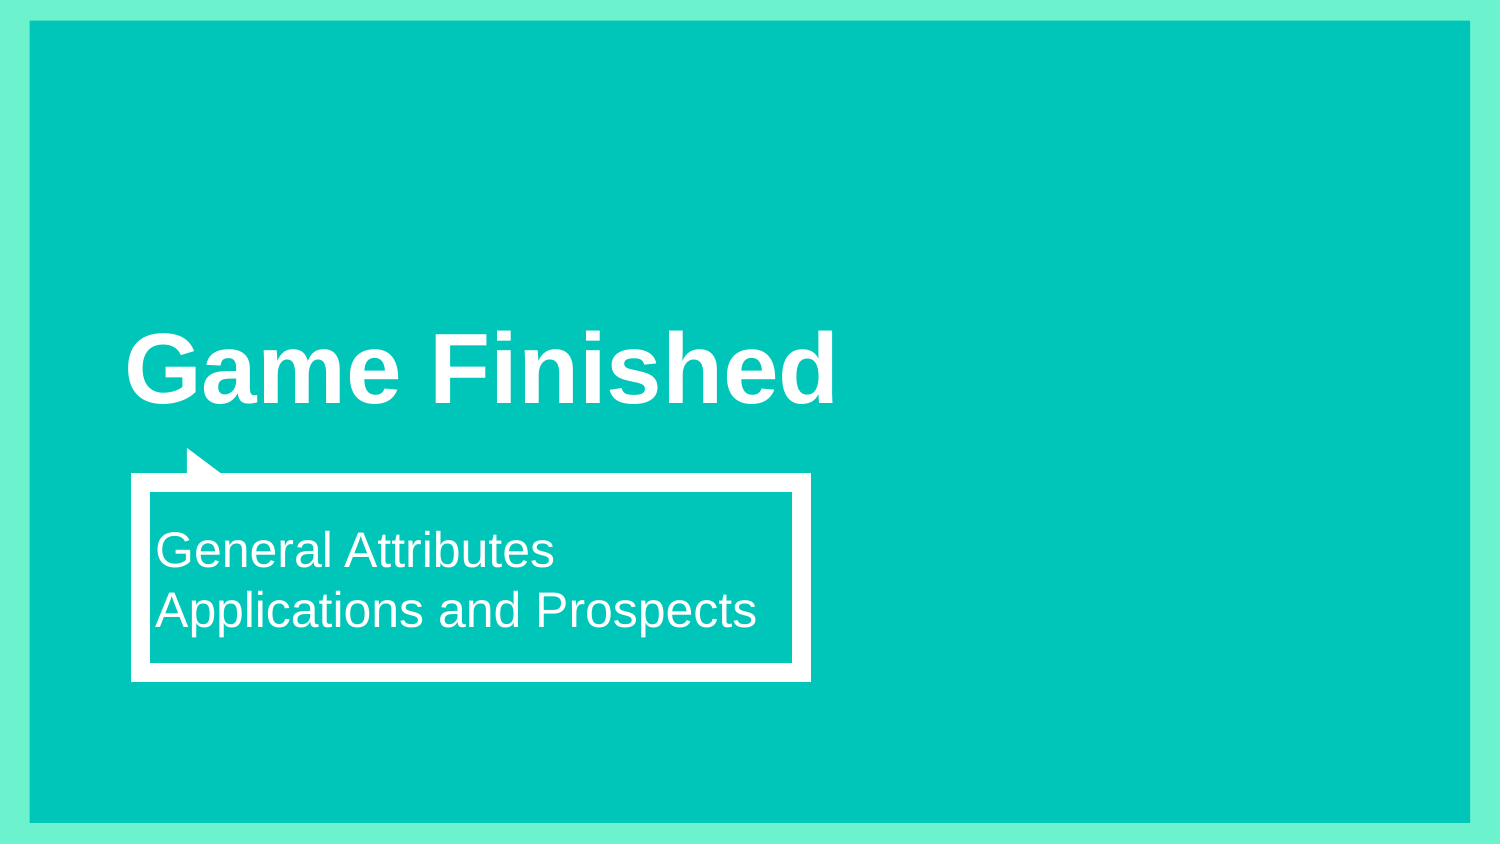

# Game Finished
General Attributes
Applications and Prospects